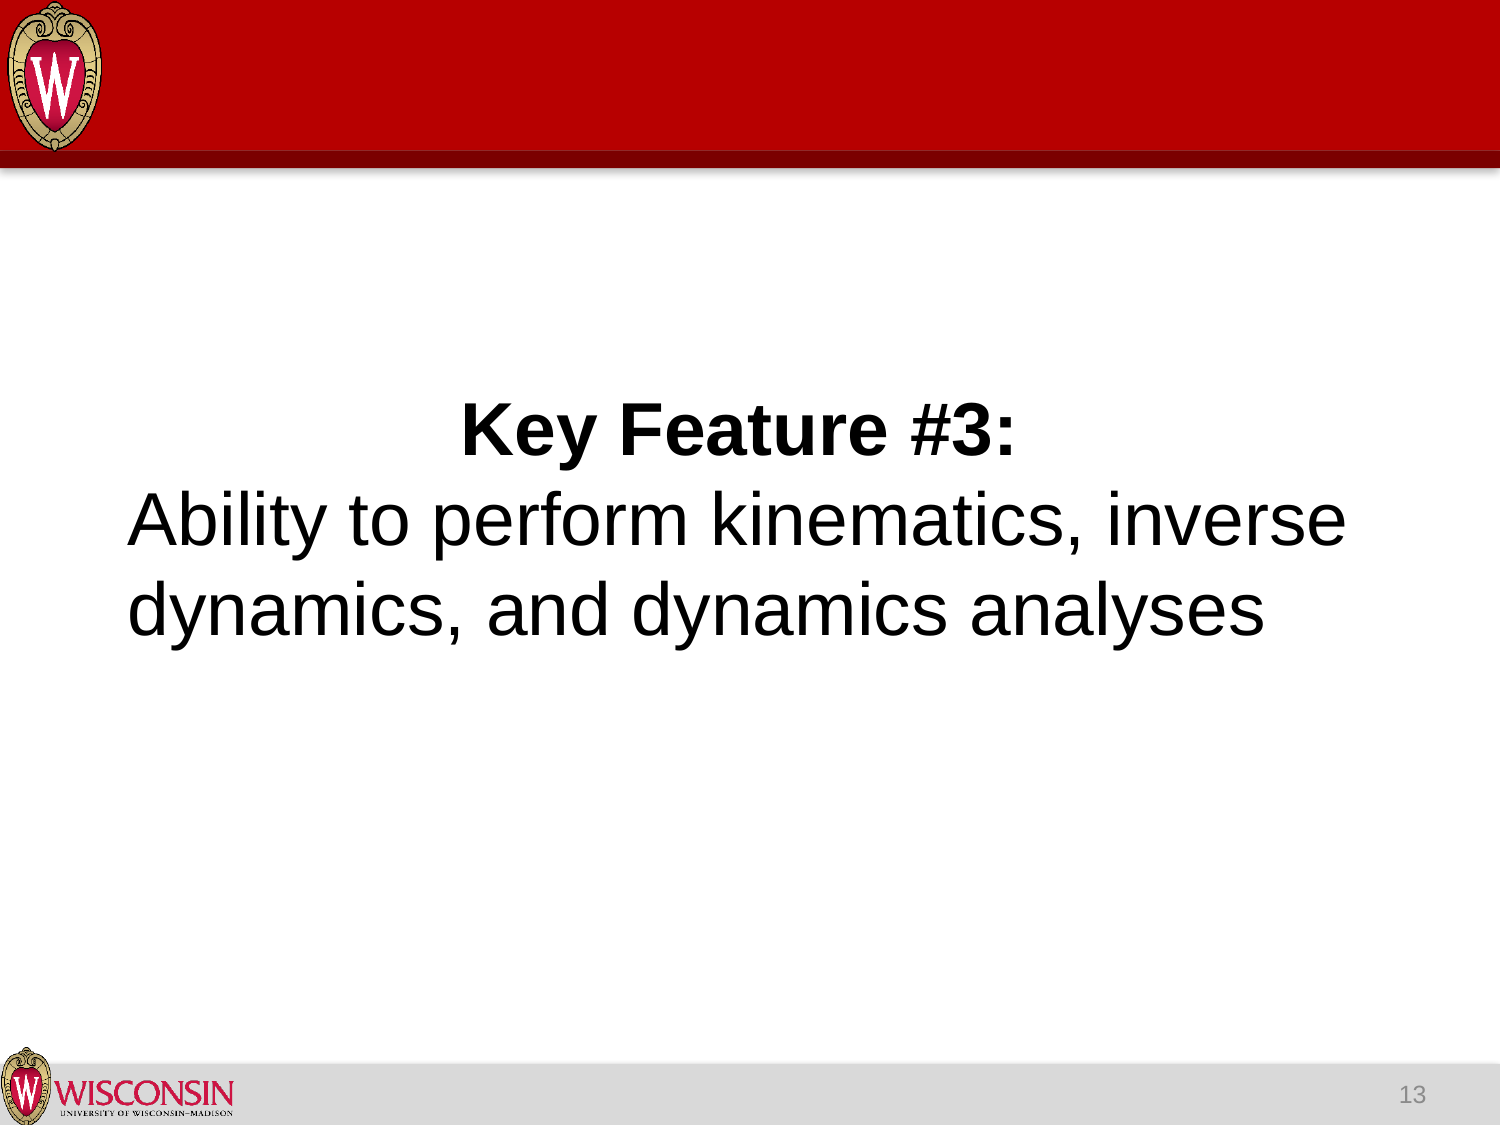

Key Feature #3:
Ability to perform kinematics, inverse dynamics, and dynamics analyses
13